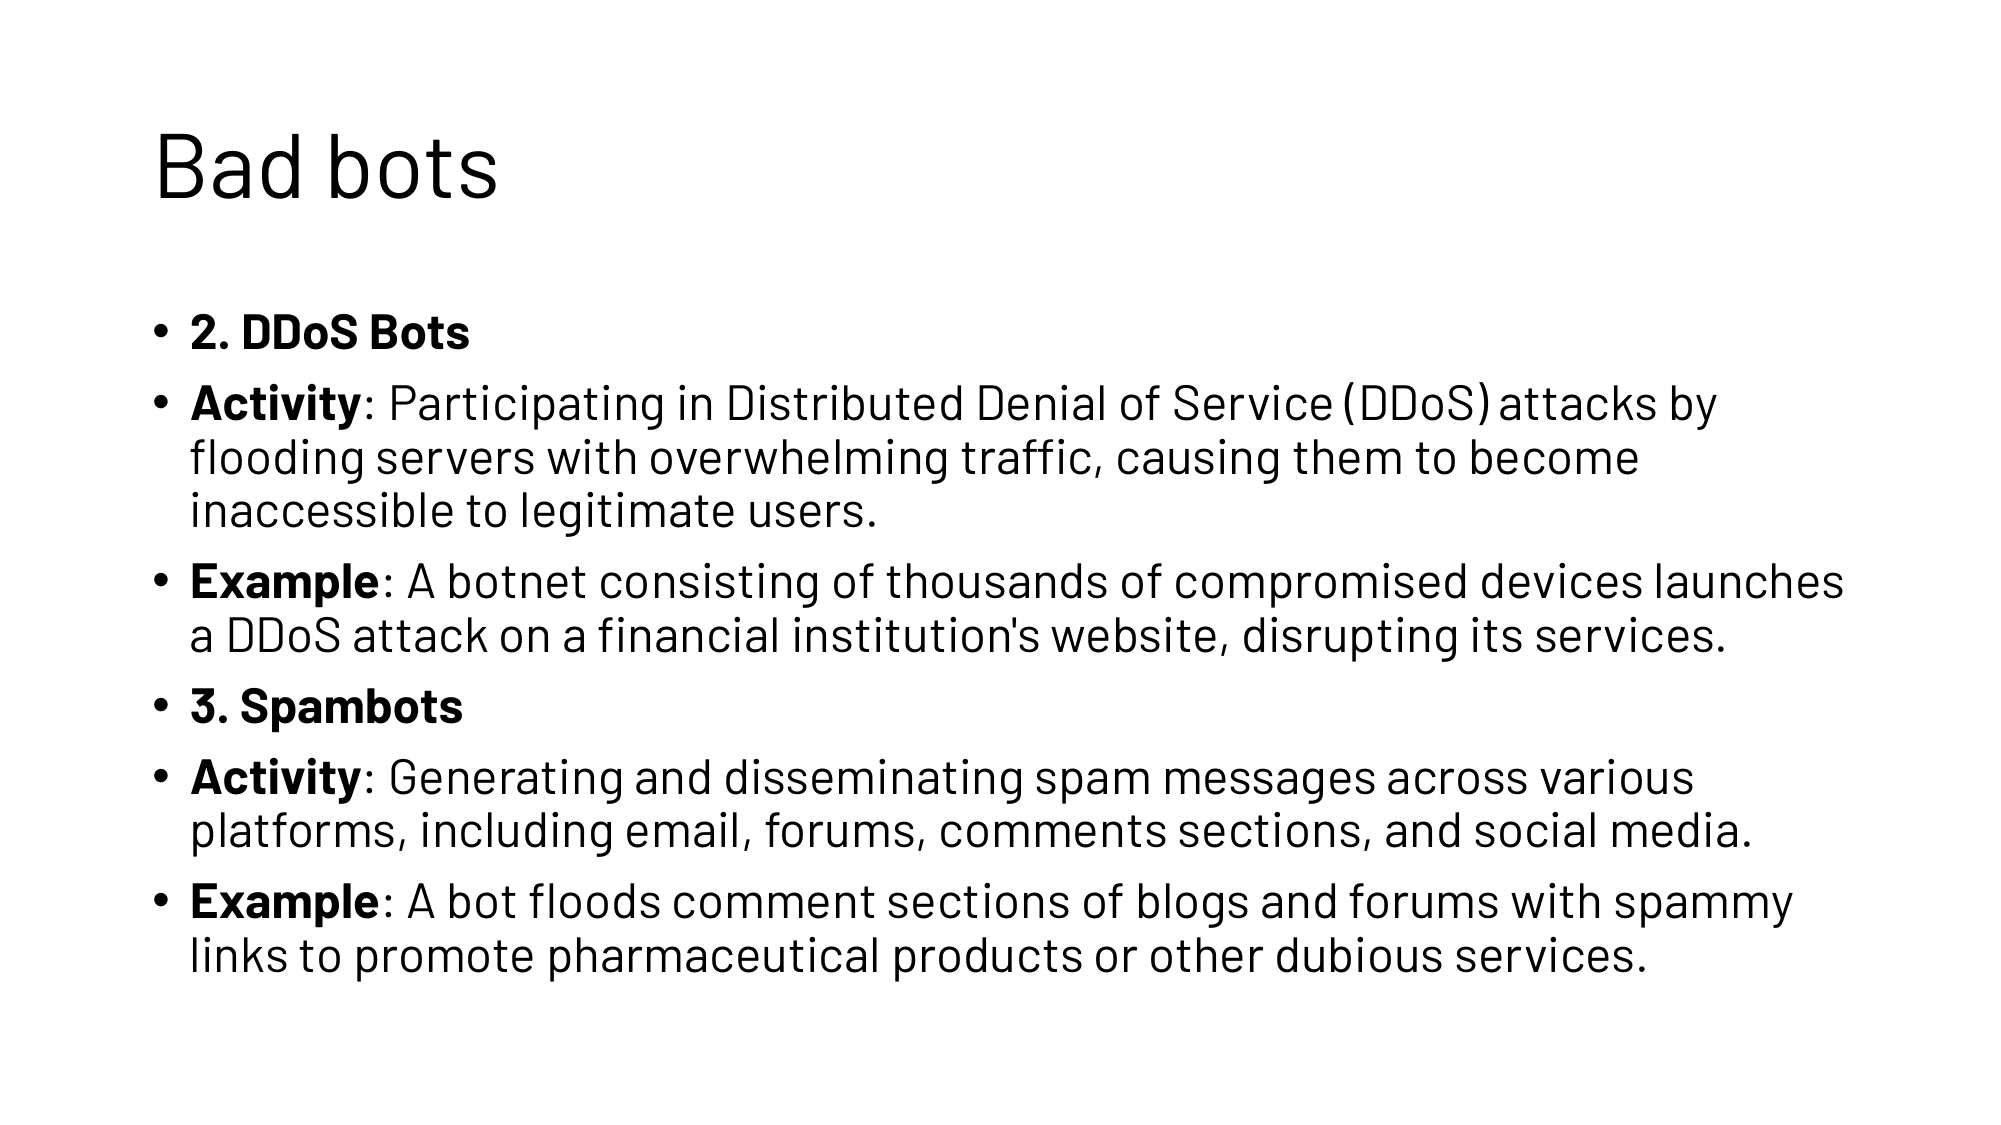

# Bad bots
2. DDoS Bots
Activity: Participating in Distributed Denial of Service (DDoS) attacks by flooding servers with overwhelming traffic, causing them to become inaccessible to legitimate users.
Example: A botnet consisting of thousands of compromised devices launches a DDoS attack on a financial institution's website, disrupting its services.
3. Spambots
Activity: Generating and disseminating spam messages across various platforms, including email, forums, comments sections, and social media.
Example: A bot floods comment sections of blogs and forums with spammy links to promote pharmaceutical products or other dubious services.